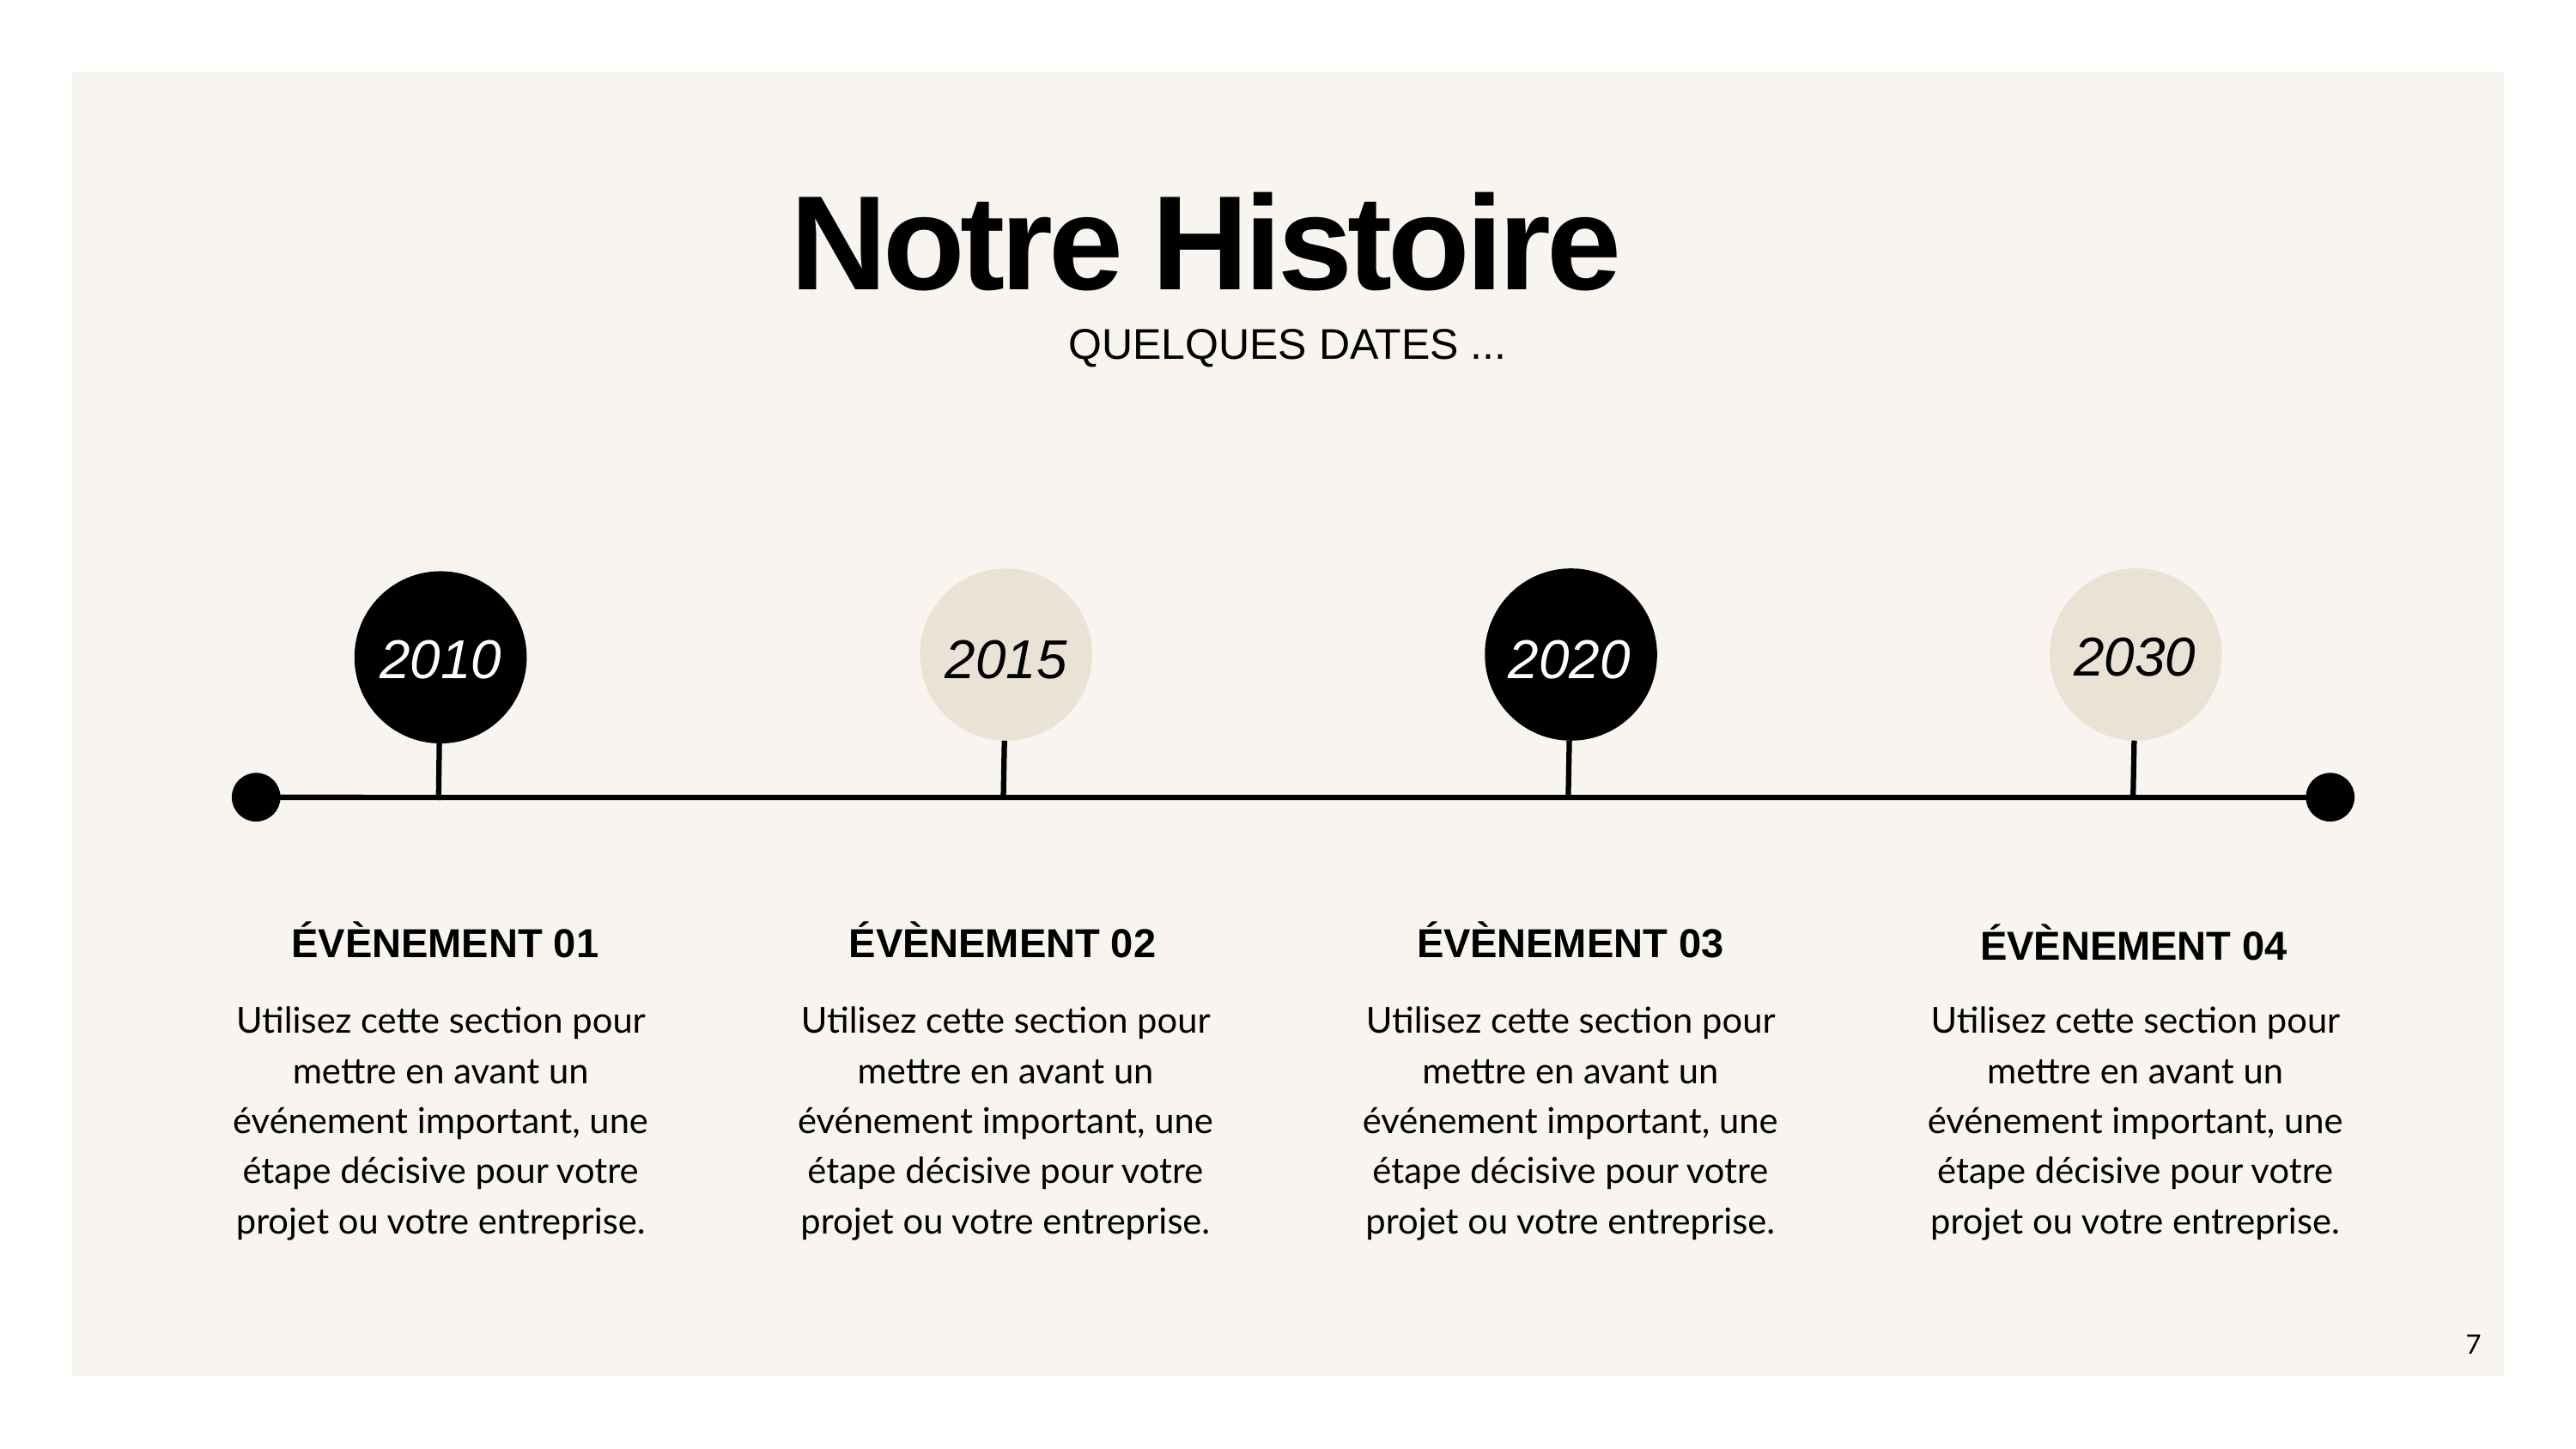

Notre Histoire
QUELQUES DATES ...

2030
2010
2015
2020

ÉVÈNEMENT 01
ÉVÈNEMENT 02
ÉVÈNEMENT 03
ÉVÈNEMENT 04
Utilisez cette section pour mettre en avant un événement important, une étape décisive pour votre projet ou votre entreprise.
Utilisez cette section pour mettre en avant un événement important, une étape décisive pour votre projet ou votre entreprise.
Utilisez cette section pour mettre en avant un événement important, une étape décisive pour votre projet ou votre entreprise.
Utilisez cette section pour mettre en avant un événement important, une étape décisive pour votre projet ou votre entreprise.

7